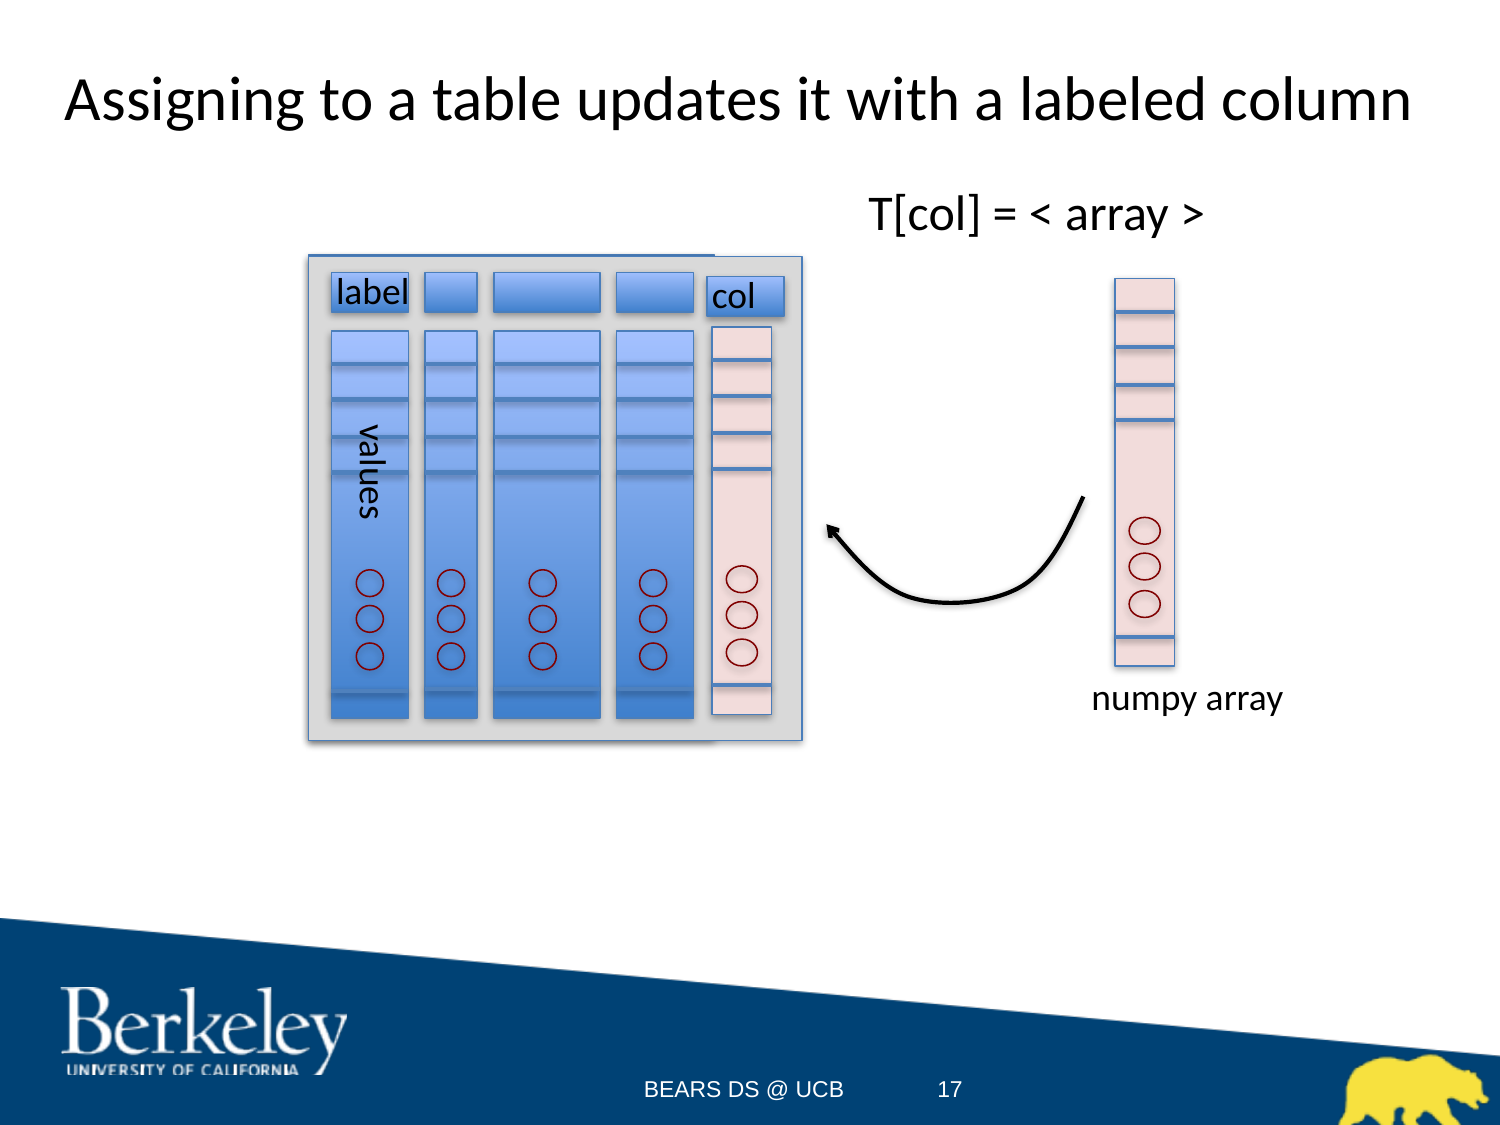

# Assigning to a table updates it with a labeled column
T[col] = < array >

label
col

values

numpy array
BEARS DS @ UCB
17